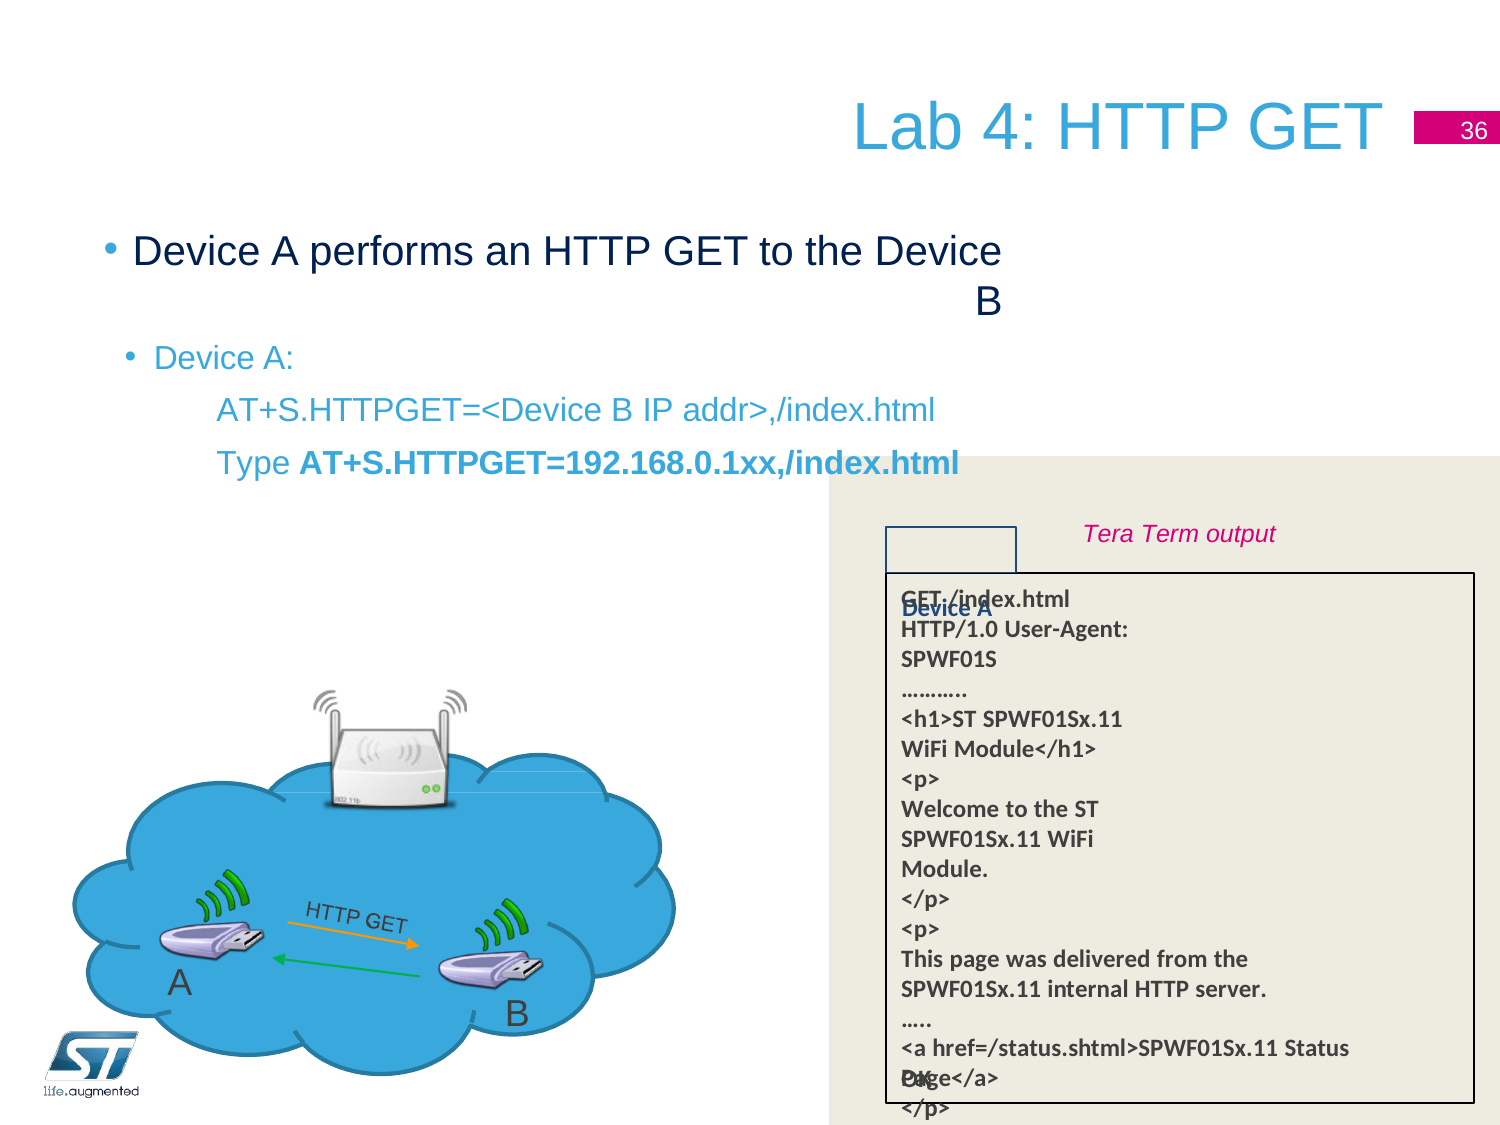

# Lab 4: HTTP GET

36
Device A performs an HTTP GET to the Device B
Device A:
AT+S.HTTPGET=<Device B IP addr>,/index.html Type AT+S.HTTPGET=192.168.0.1xx,/index.html

Tera Term output

Device A

GET /index.html HTTP/1.0 User-Agent: SPWF01S
………..
<h1>ST SPWF01Sx.11 WiFi Module</h1>
<p>
Welcome to the ST SPWF01Sx.11 WiFi Module.
</p>
<p>
This page was delivered from the SPWF01Sx.11 internal HTTP server.
…..
<a href=/status.shtml>SPWF01Sx.11 Status Page</a>
</p>
</body>
</html>

A
B

OK